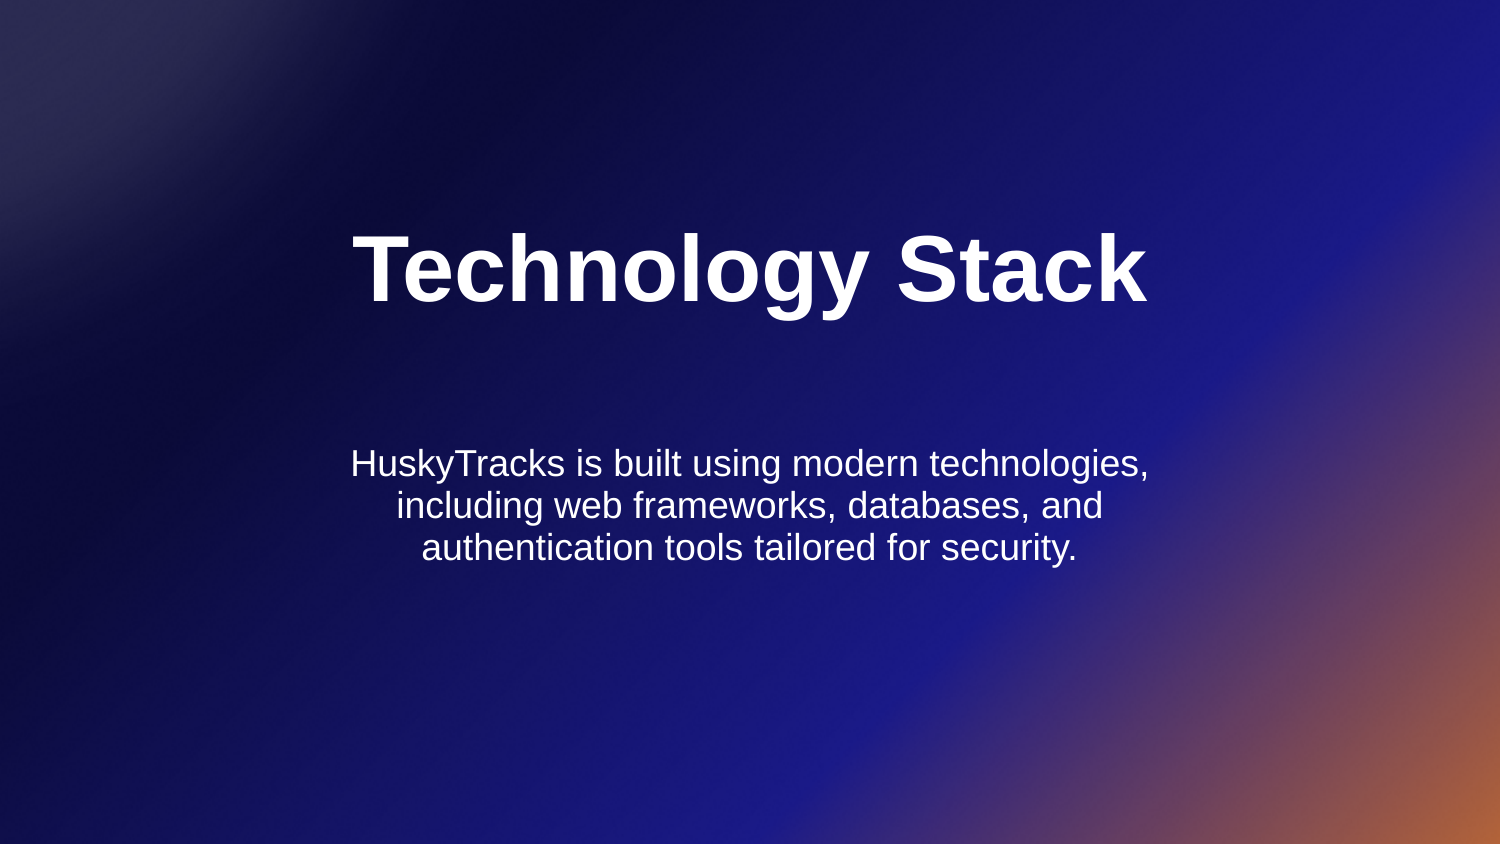

# Technology Stack
HuskyTracks is built using modern technologies, including web frameworks, databases, and authentication tools tailored for security.